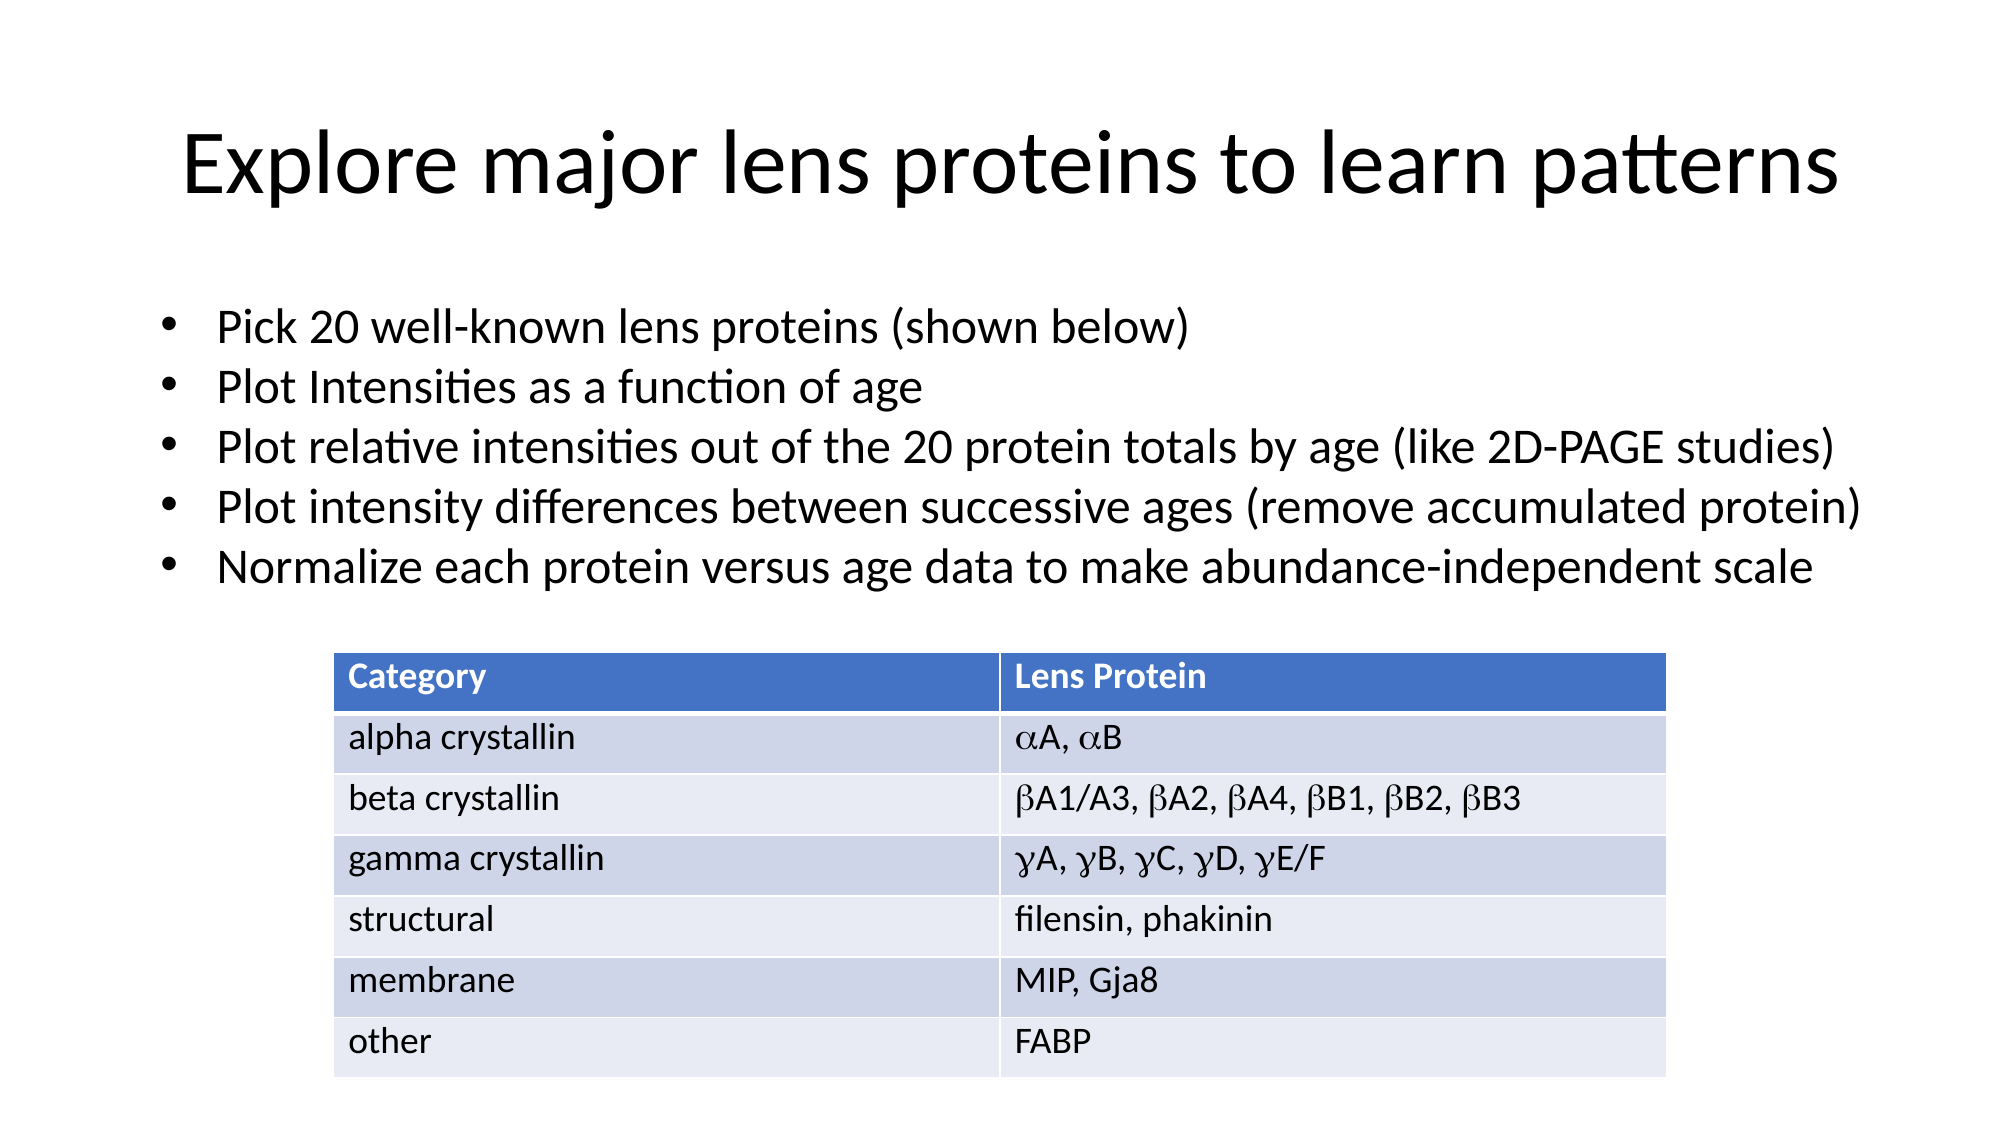

# Explore major lens proteins to learn patterns
Pick 20 well-known lens proteins (shown below)
Plot Intensities as a function of age
Plot relative intensities out of the 20 protein totals by age (like 2D-PAGE studies)
Plot intensity differences between successive ages (remove accumulated protein)
Normalize each protein versus age data to make abundance-independent scale
| Category | Lens Protein |
| --- | --- |
| alpha crystallin | αA, αB |
| beta crystallin | βA1/A3, βA2, βA4, βB1, βB2, βB3 |
| gamma crystallin | γA, γB, γC, γD, γE/F |
| structural | filensin, phakinin |
| membrane | MIP, Gja8 |
| other | FABP |